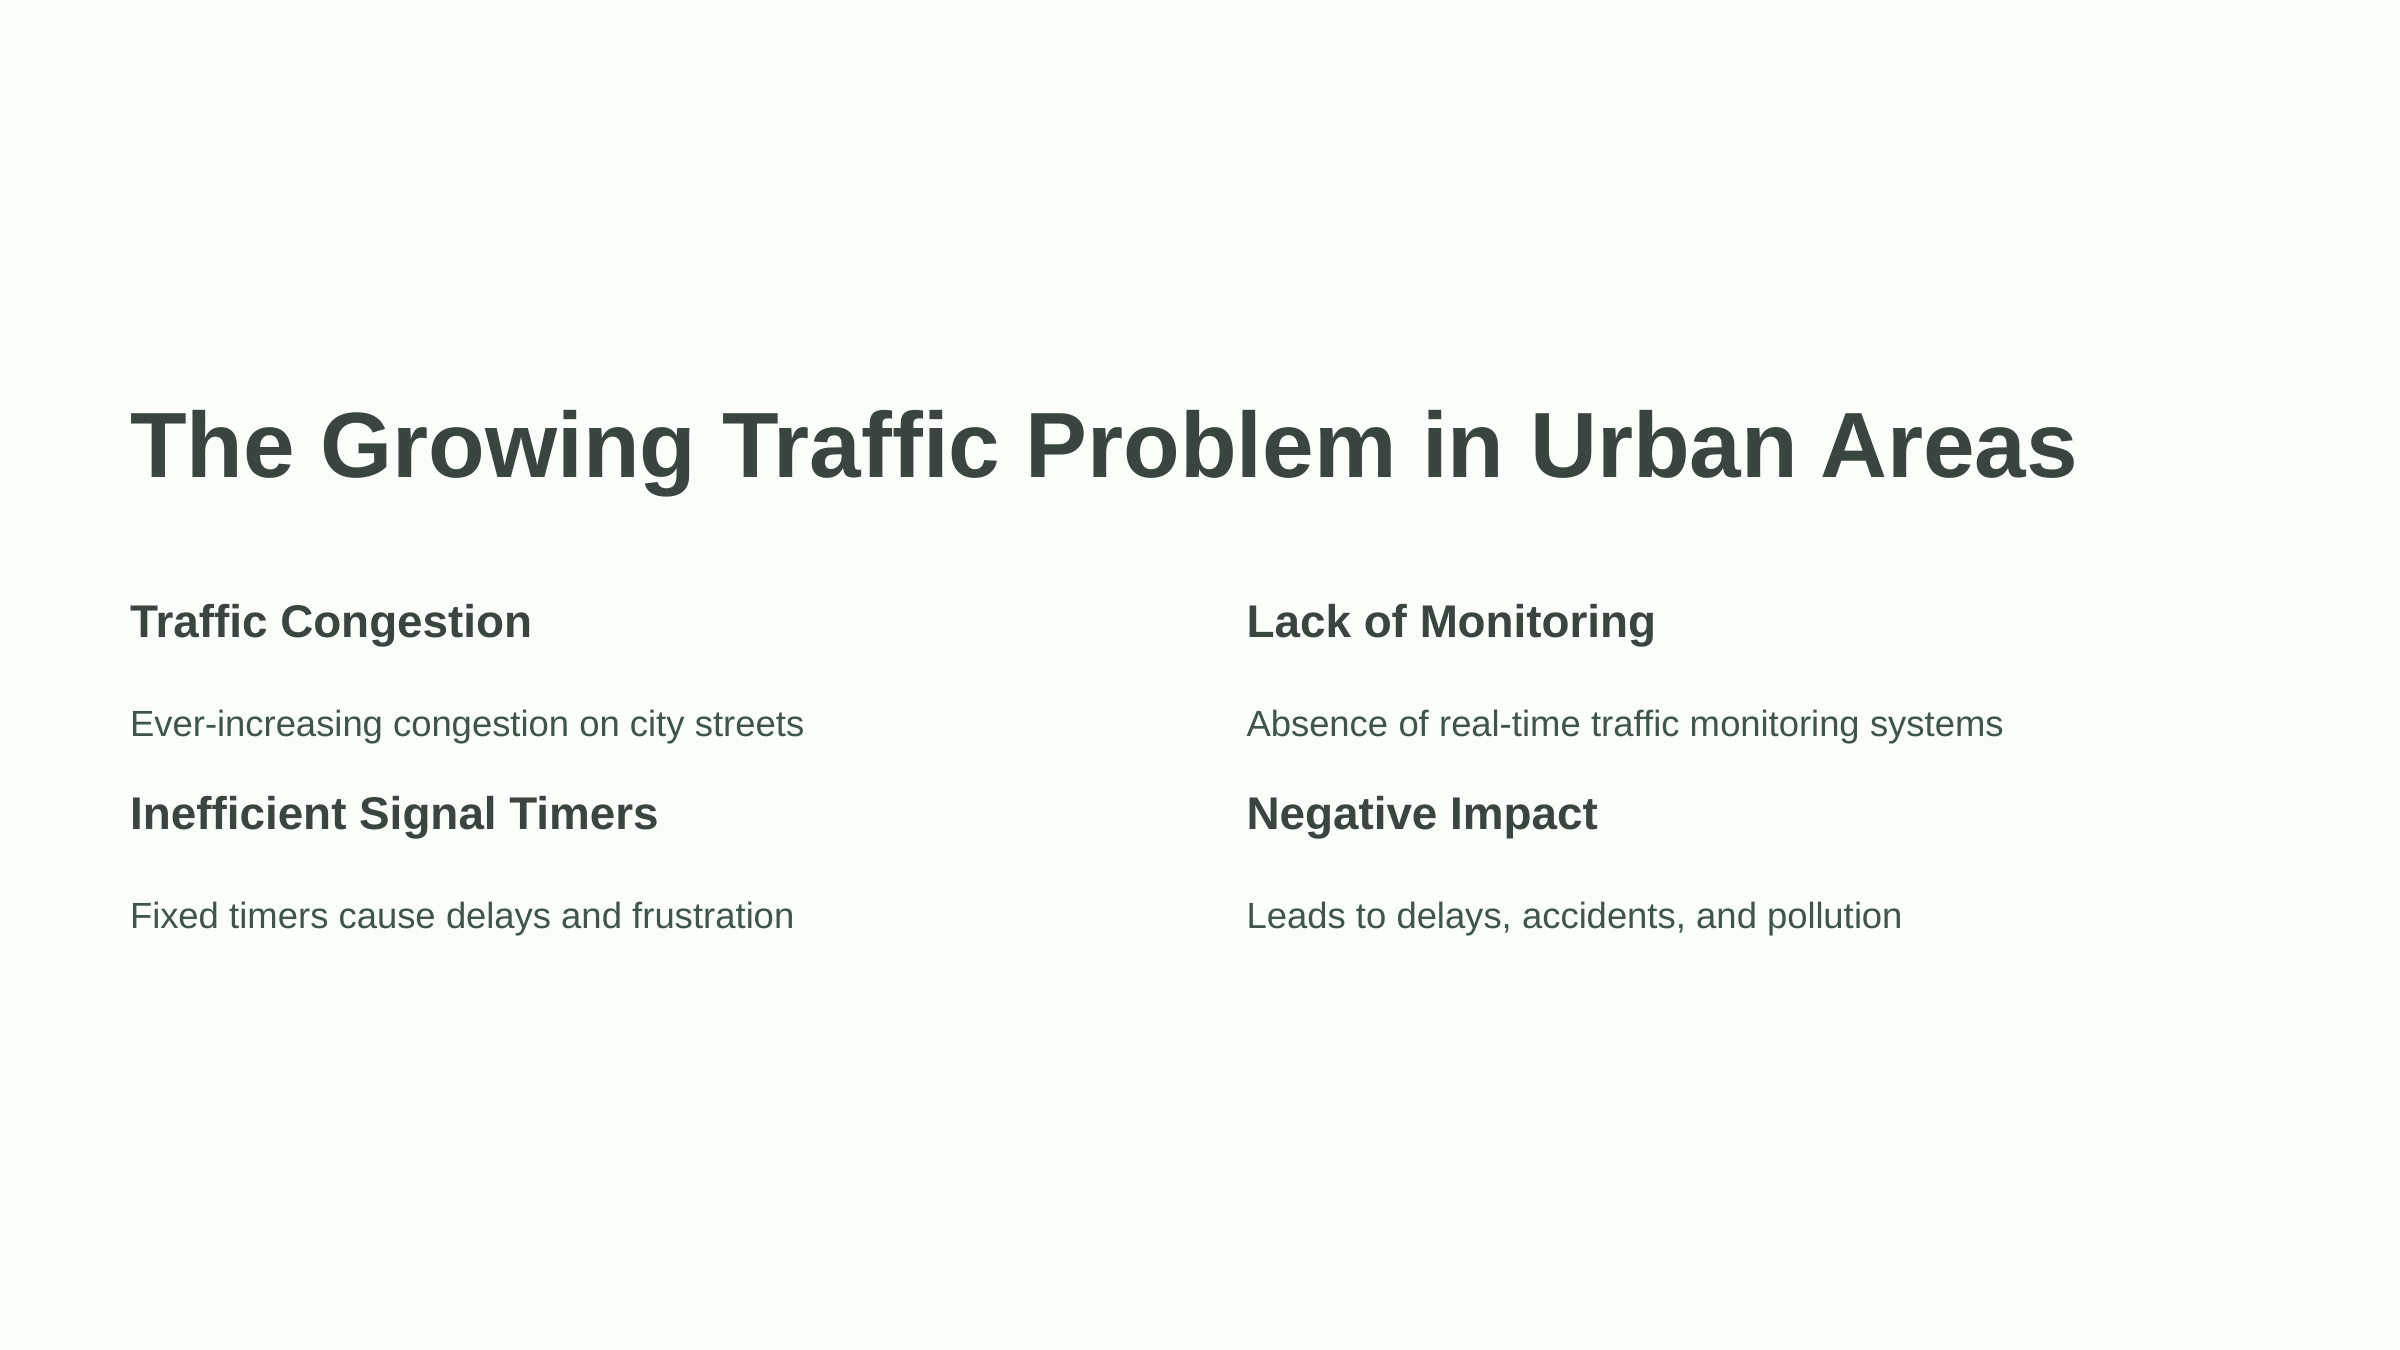

The Growing Traffic Problem in Urban Areas
Traffic Congestion
Lack of Monitoring
Ever-increasing congestion on city streets
Absence of real-time traffic monitoring systems
Inefficient Signal Timers
Negative Impact
Fixed timers cause delays and frustration
Leads to delays, accidents, and pollution